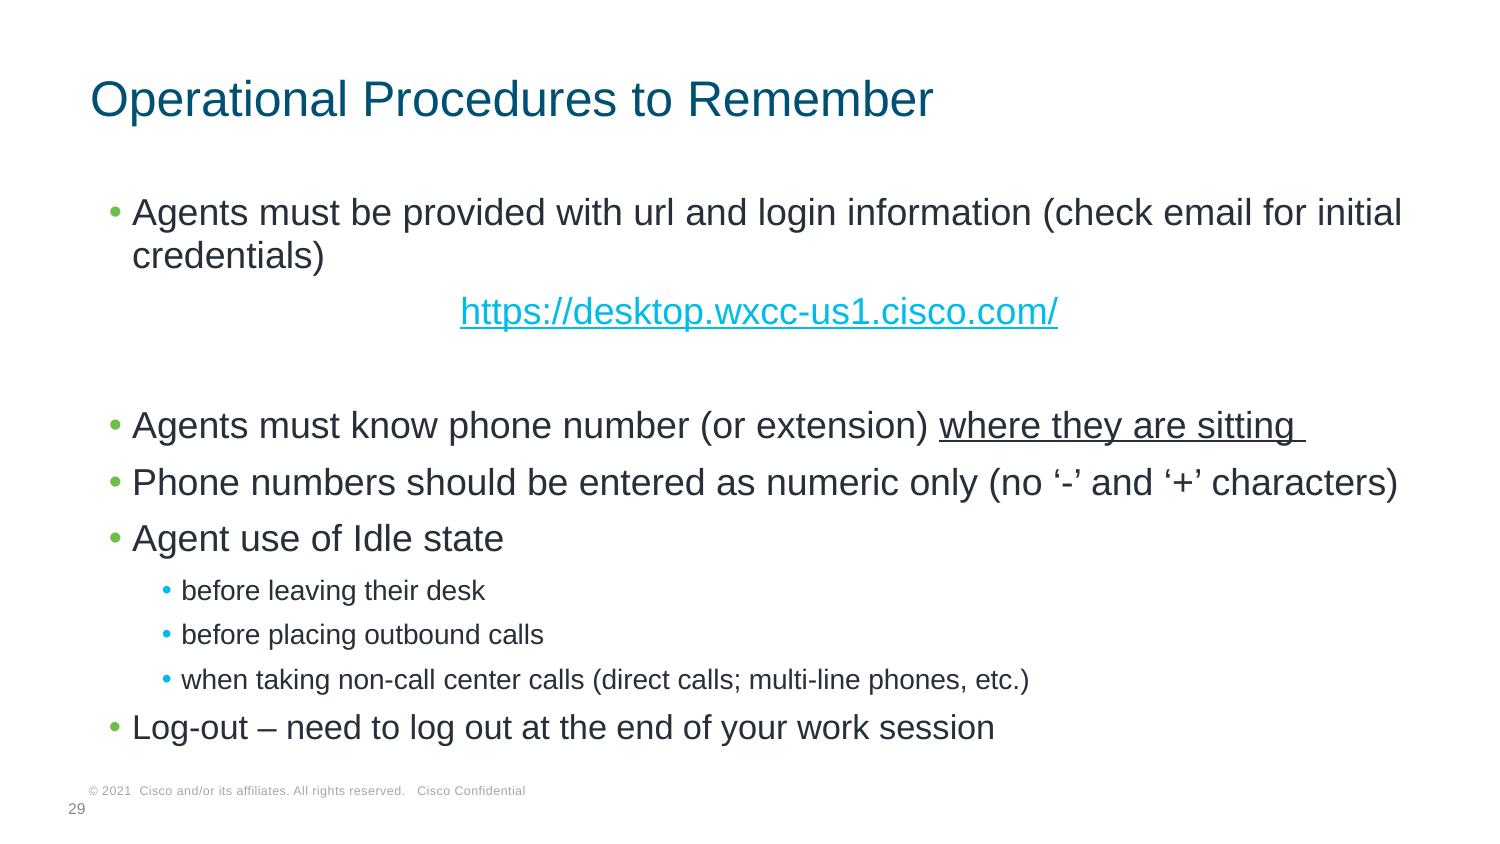

# Operational Procedures to Remember
Agents must be provided with url and login information (check email for initial credentials)
https://desktop.wxcc-us1.cisco.com/

Agents must know phone number (or extension) where they are sitting
Phone numbers should be entered as numeric only (no ‘-’ and ‘+’ characters)
Agent use of Idle state
before leaving their desk
before placing outbound calls
when taking non-call center calls (direct calls; multi-line phones, etc.)
Log-out – need to log out at the end of your work session
29